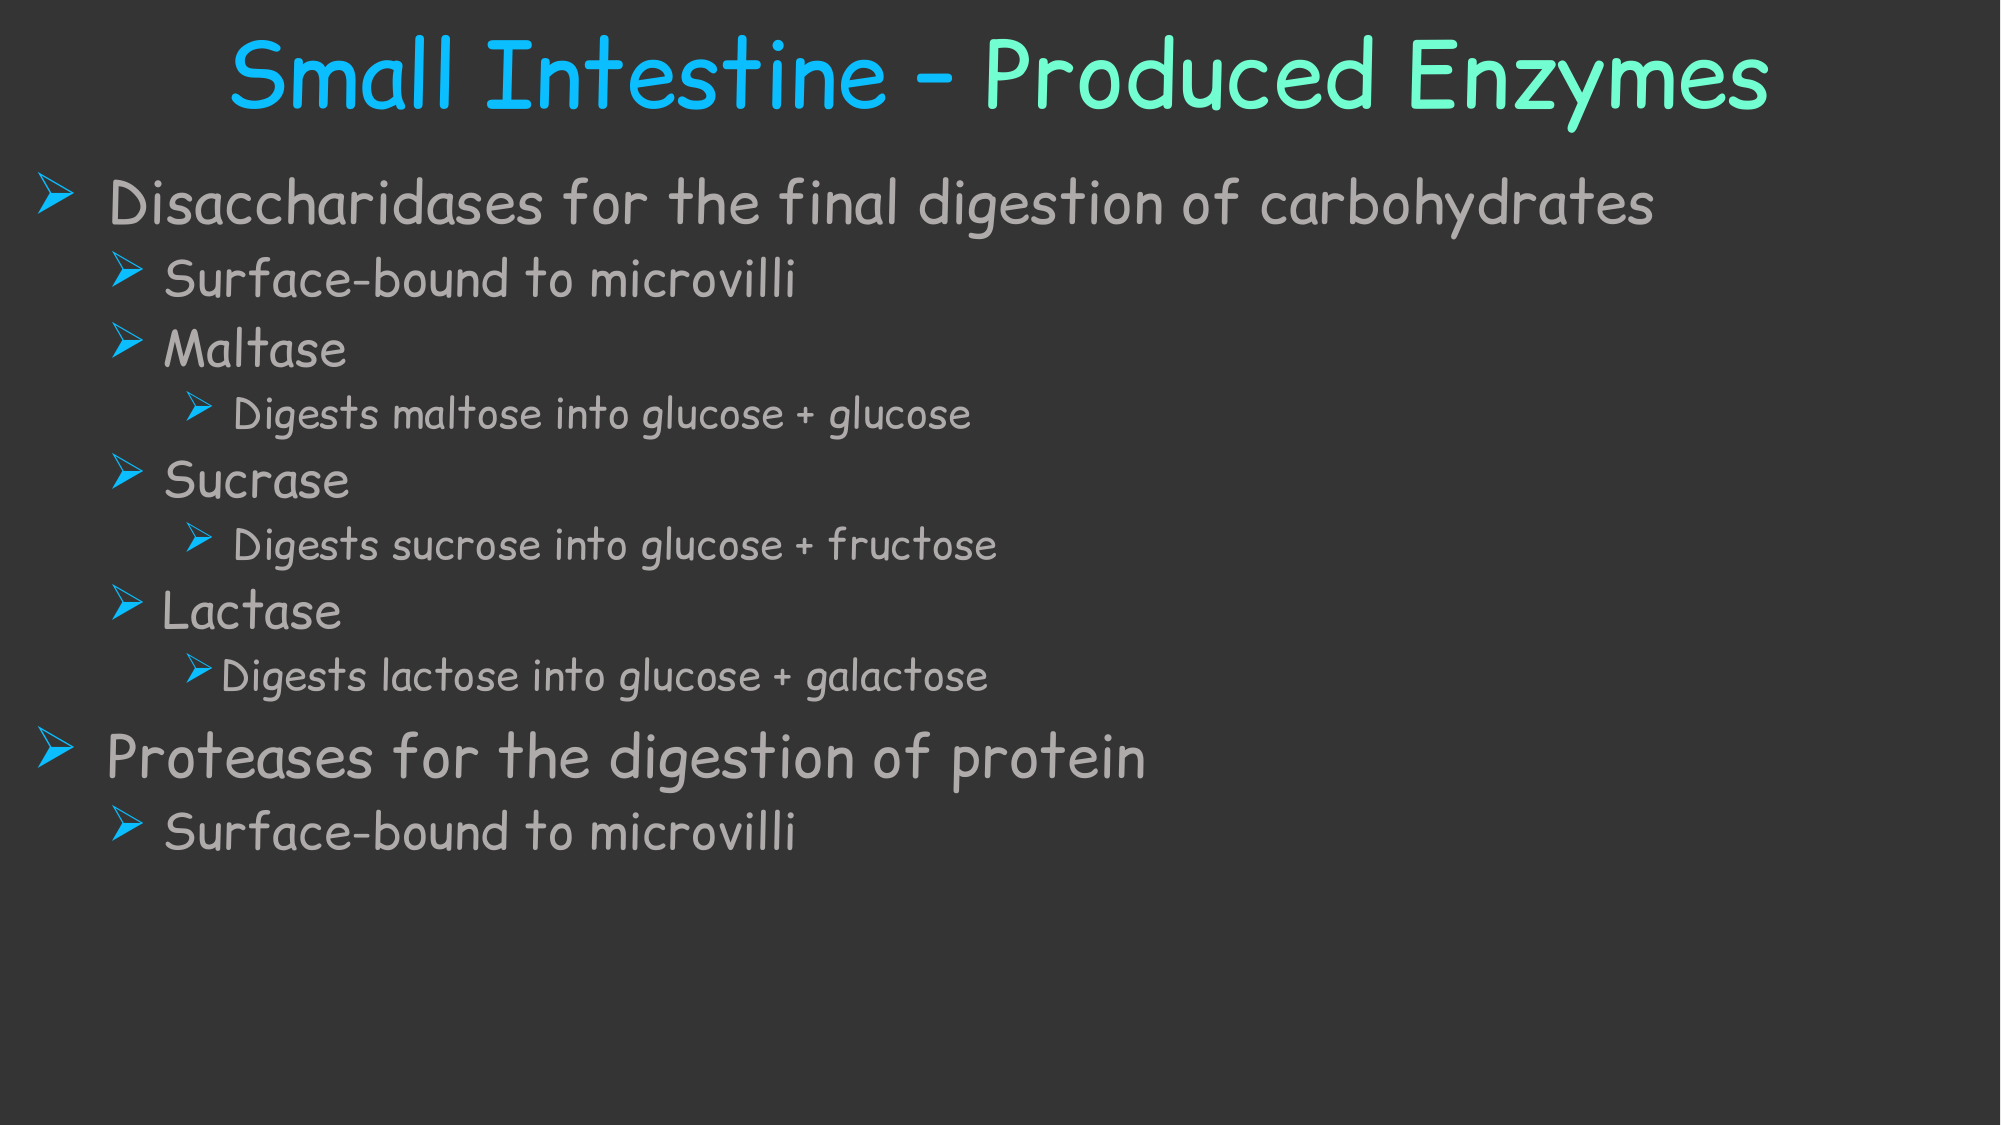

# Small Intestine – Produced Enzymes
Disaccharidases for the final digestion of carbohydrates
 Surface-bound to microvilli
 Maltase
 Digests maltose into glucose + glucose
 Sucrase
 Digests sucrose into glucose + fructose
 Lactase
Digests lactose into glucose + galactose
Proteases for the digestion of protein
 Surface-bound to microvilli